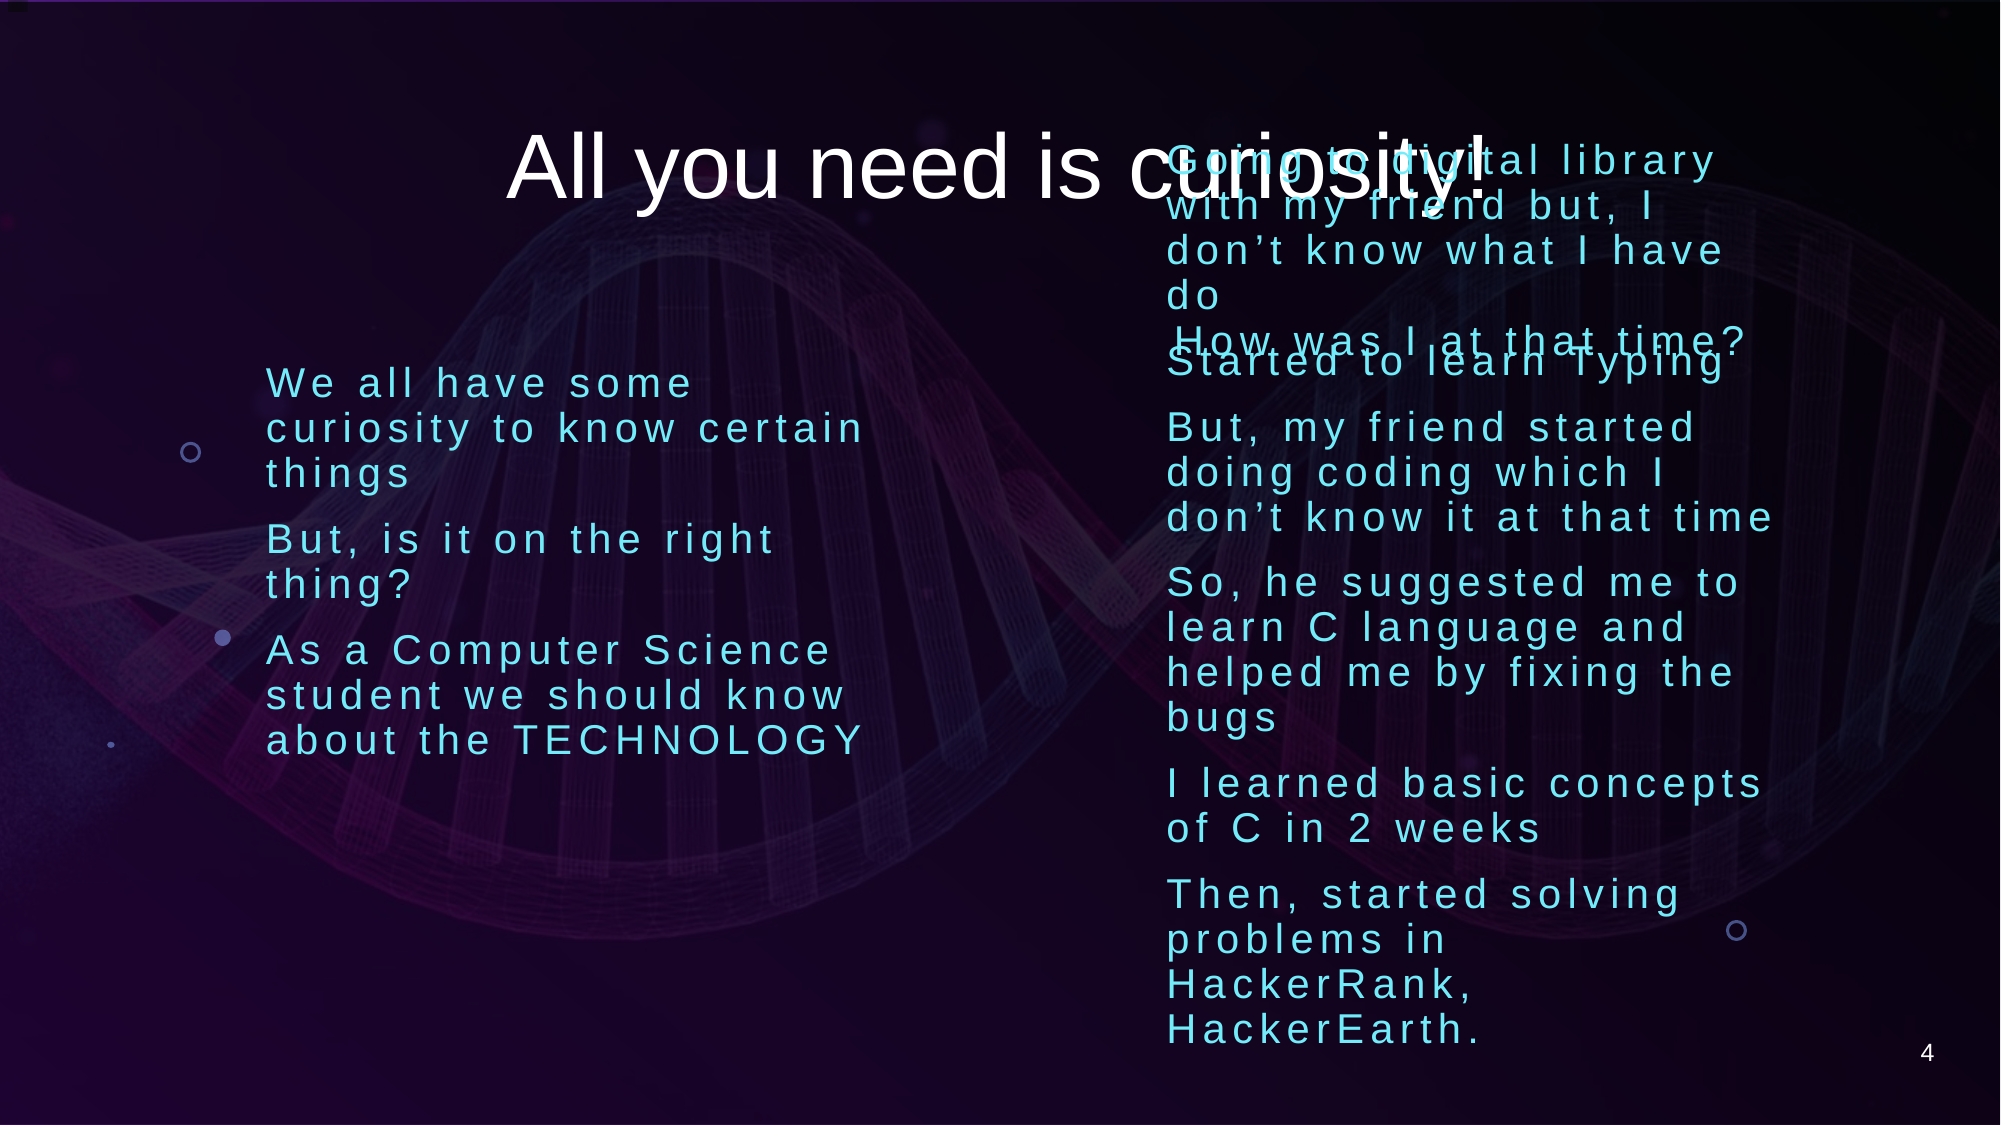

# All you need is curiosity!
How was I at that time?
We all have some curiosity to know certain things
But, is it on the right thing?
As a Computer Science student we should know about the TECHNOLOGY

Going to digital library with my friend but, I don’t know what I have do
Started to learn Typing
But, my friend started doing coding which I don’t know it at that time
So, he suggested me to learn C language and helped me by fixing the bugs
I learned basic concepts of C in 2 weeks
Then, started solving problems in HackerRank, HackerEarth.
4